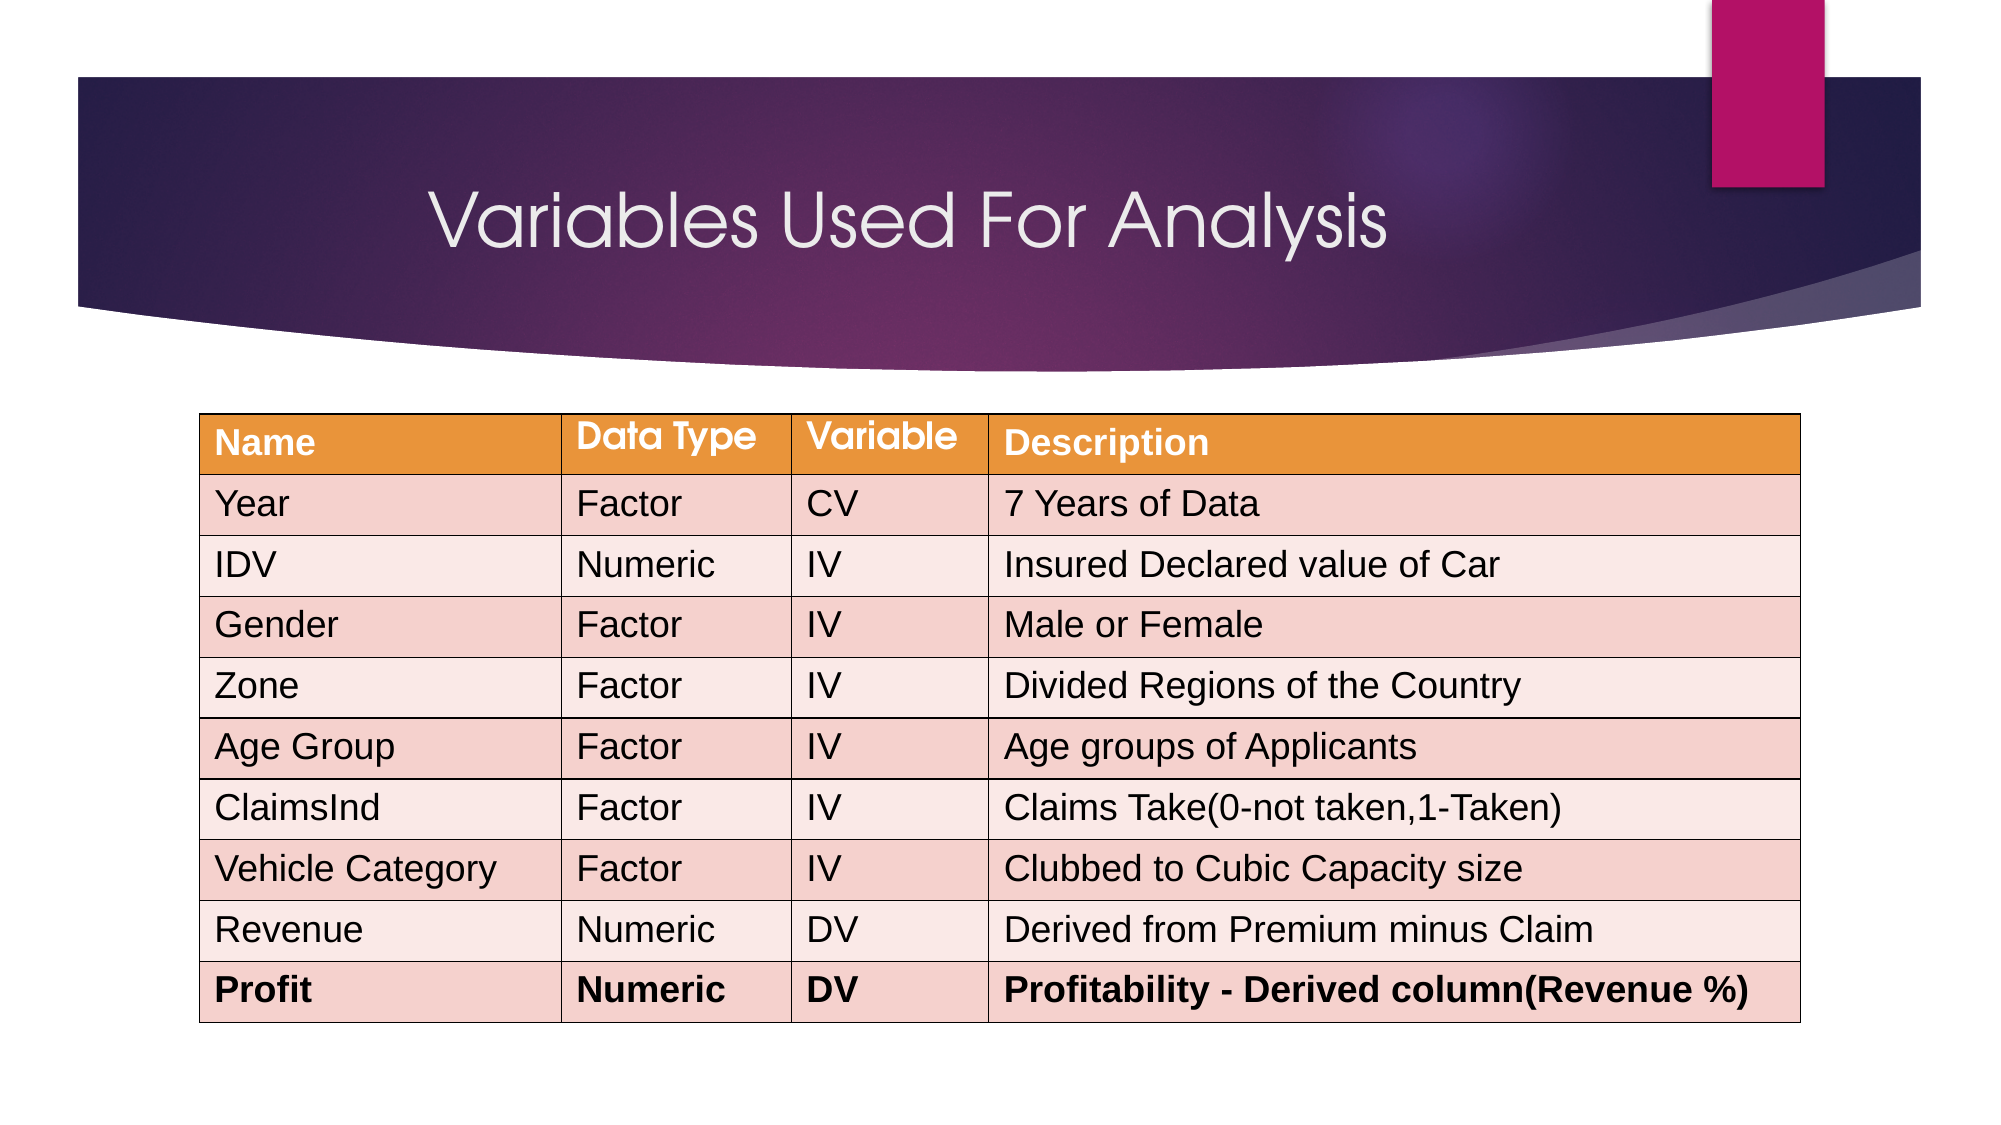

# Variables Used For Analysis
| Name | Data Type | Variable | Description |
| --- | --- | --- | --- |
| Year | Factor | CV | 7 Years of Data |
| IDV | Numeric | IV | Insured Declared value of Car |
| Gender | Factor | IV | Male or Female |
| Zone | Factor | IV | Divided Regions of the Country |
| Age Group | Factor | IV | Age groups of Applicants |
| ClaimsInd | Factor | IV | Claims Take(0-not taken,1-Taken) |
| Vehicle Category | Factor | IV | Clubbed to Cubic Capacity size |
| Revenue | Numeric | DV | Derived from Premium minus Claim |
| Profit | Numeric | DV | Profitability - Derived column(Revenue %) |